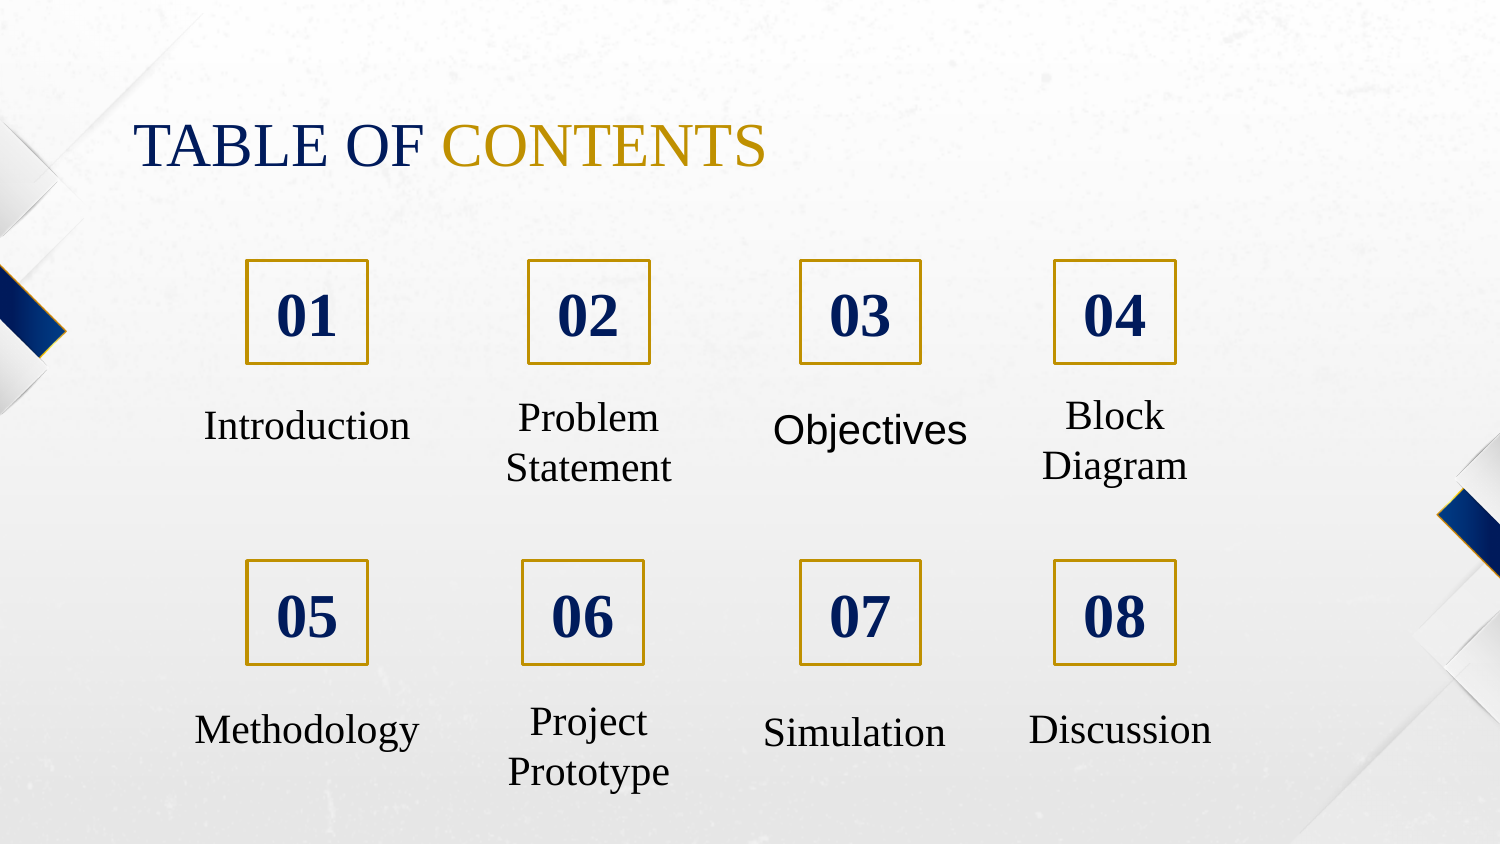

# TABLE OF CONTENTS
01
02
03
04
Introduction
Objectives
Block
Diagram
Problem
Statement
05
08
06
07
Methodology
Discussion
Simulation
Project
Prototype